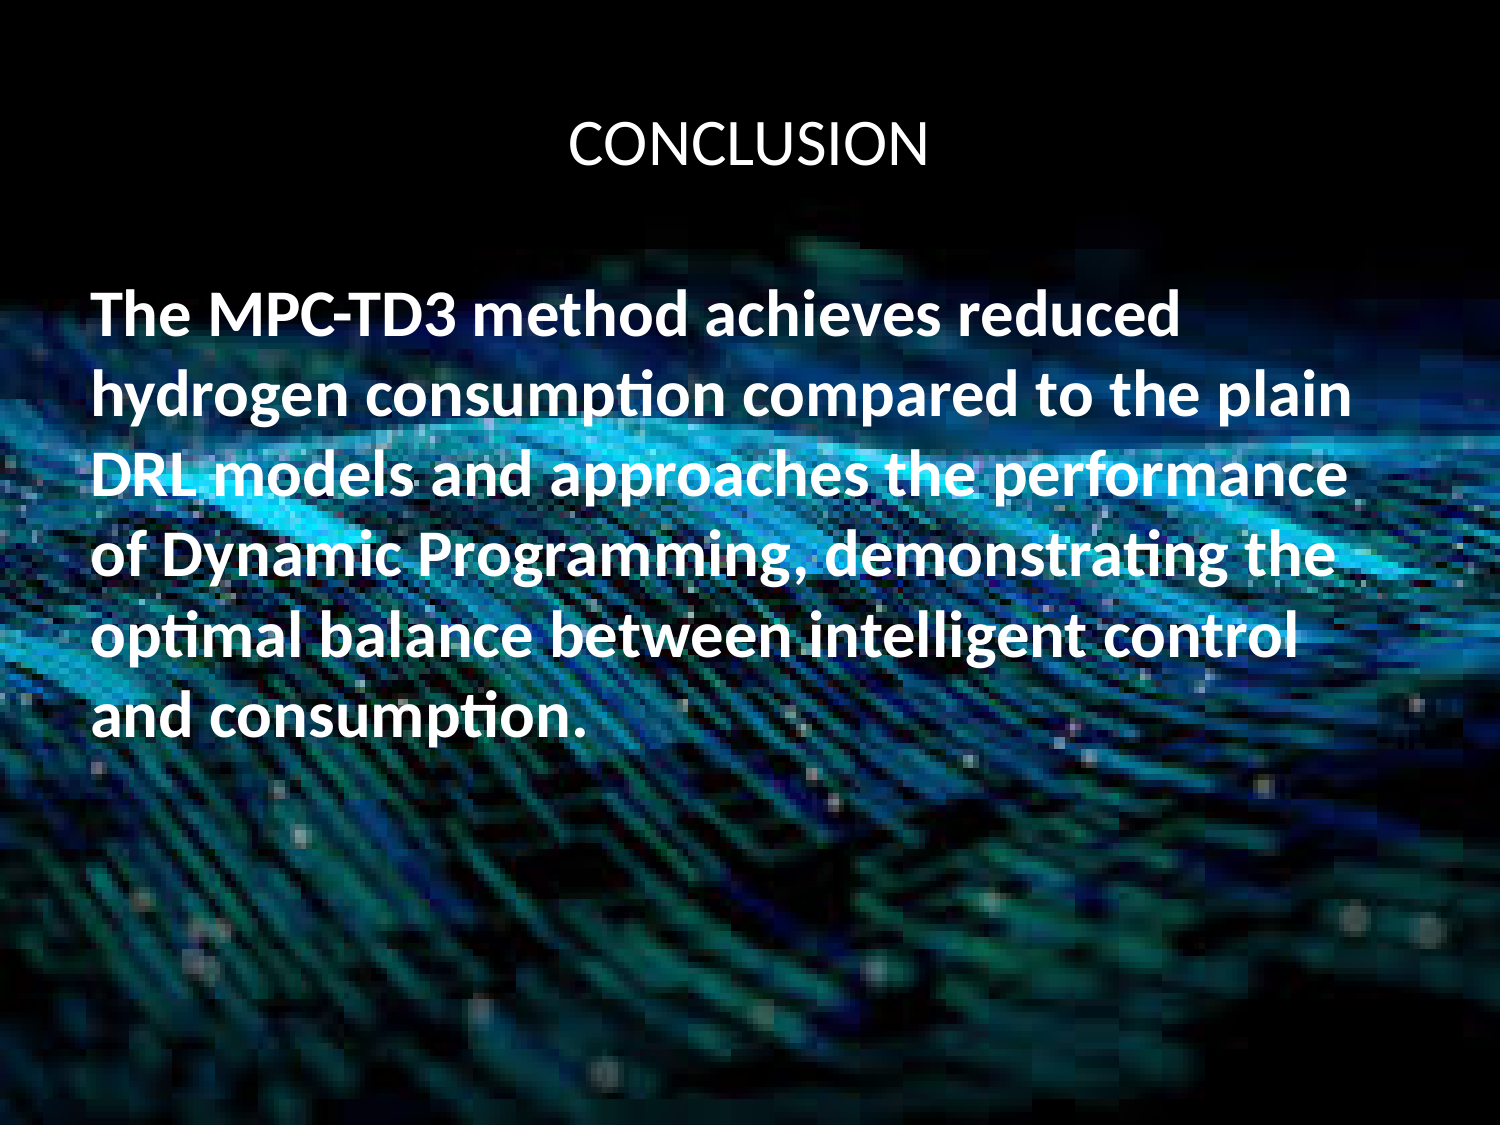

# CONCLUSION
The MPC-TD3 method achieves reduced hydrogen consumption compared to the plain DRL models and approaches the performance of Dynamic Programming, demonstrating the optimal balance between intelligent control and consumption.